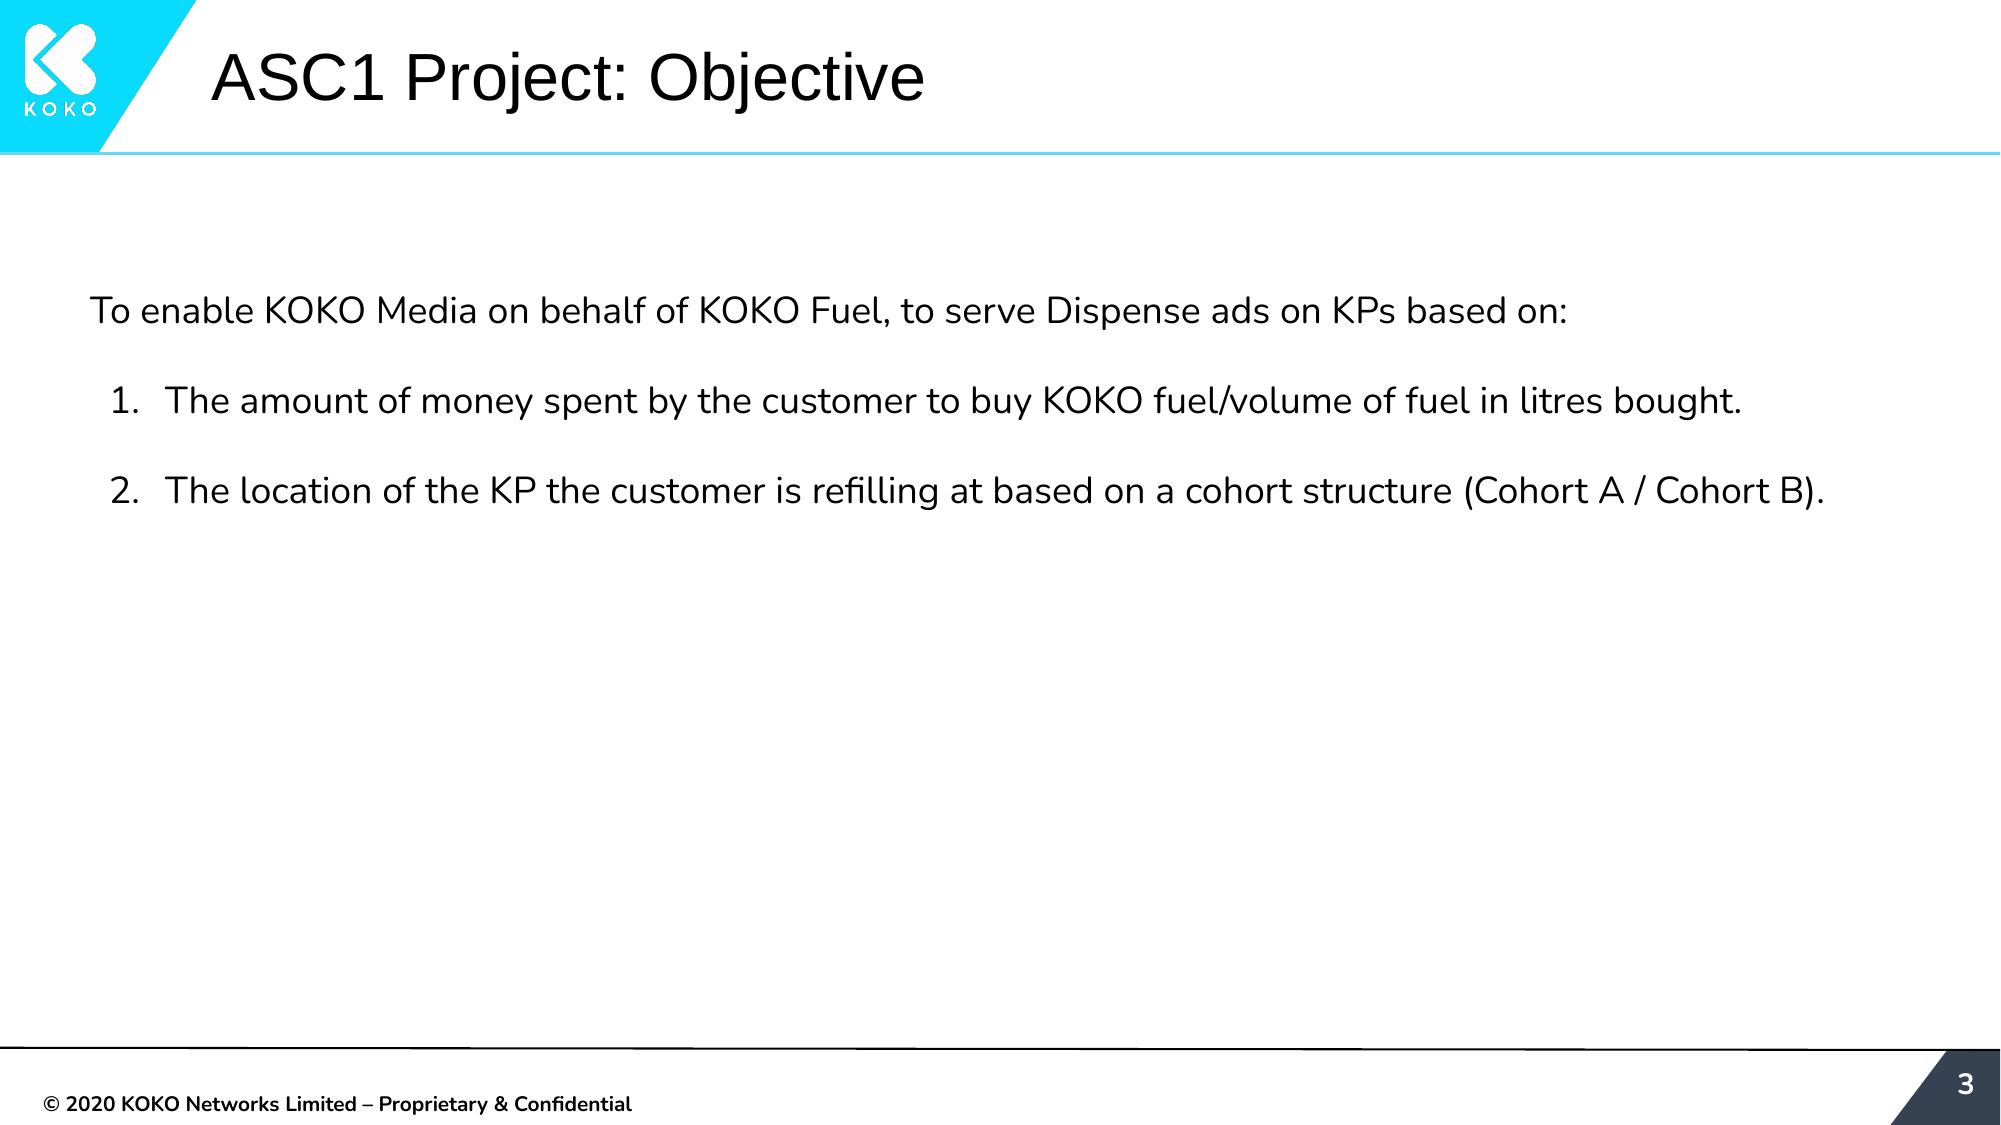

# ASC1 Project: Objective

To enable KOKO Media on behalf of KOKO Fuel, to serve Dispense ads on KPs based on:
The amount of money spent by the customer to buy KOKO fuel/volume of fuel in litres bought.
The location of the KP the customer is refilling at based on a cohort structure (Cohort A / Cohort B).

3